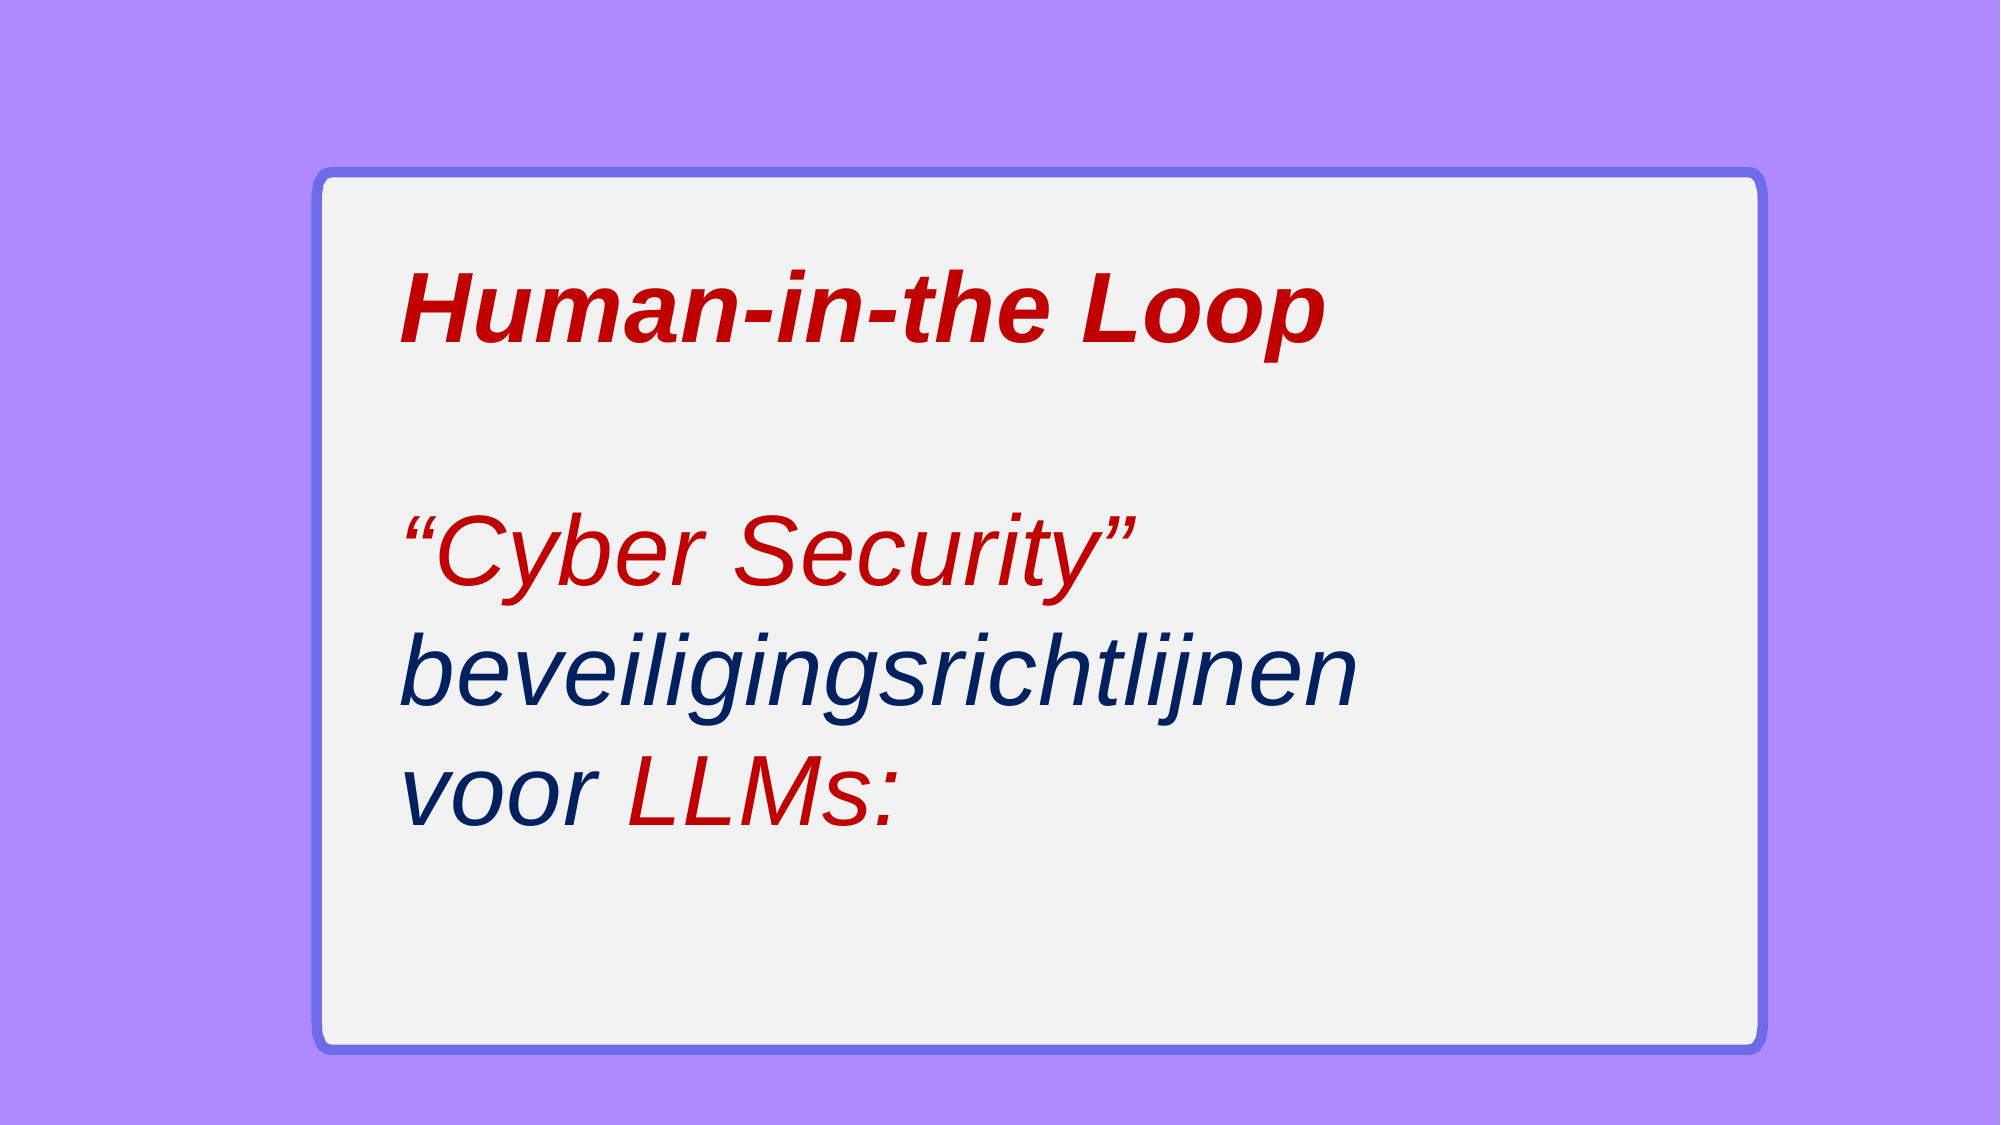

Human-in-the Loop

“Cyber Security” beveiligingsrichtlijnen voor LLMs: